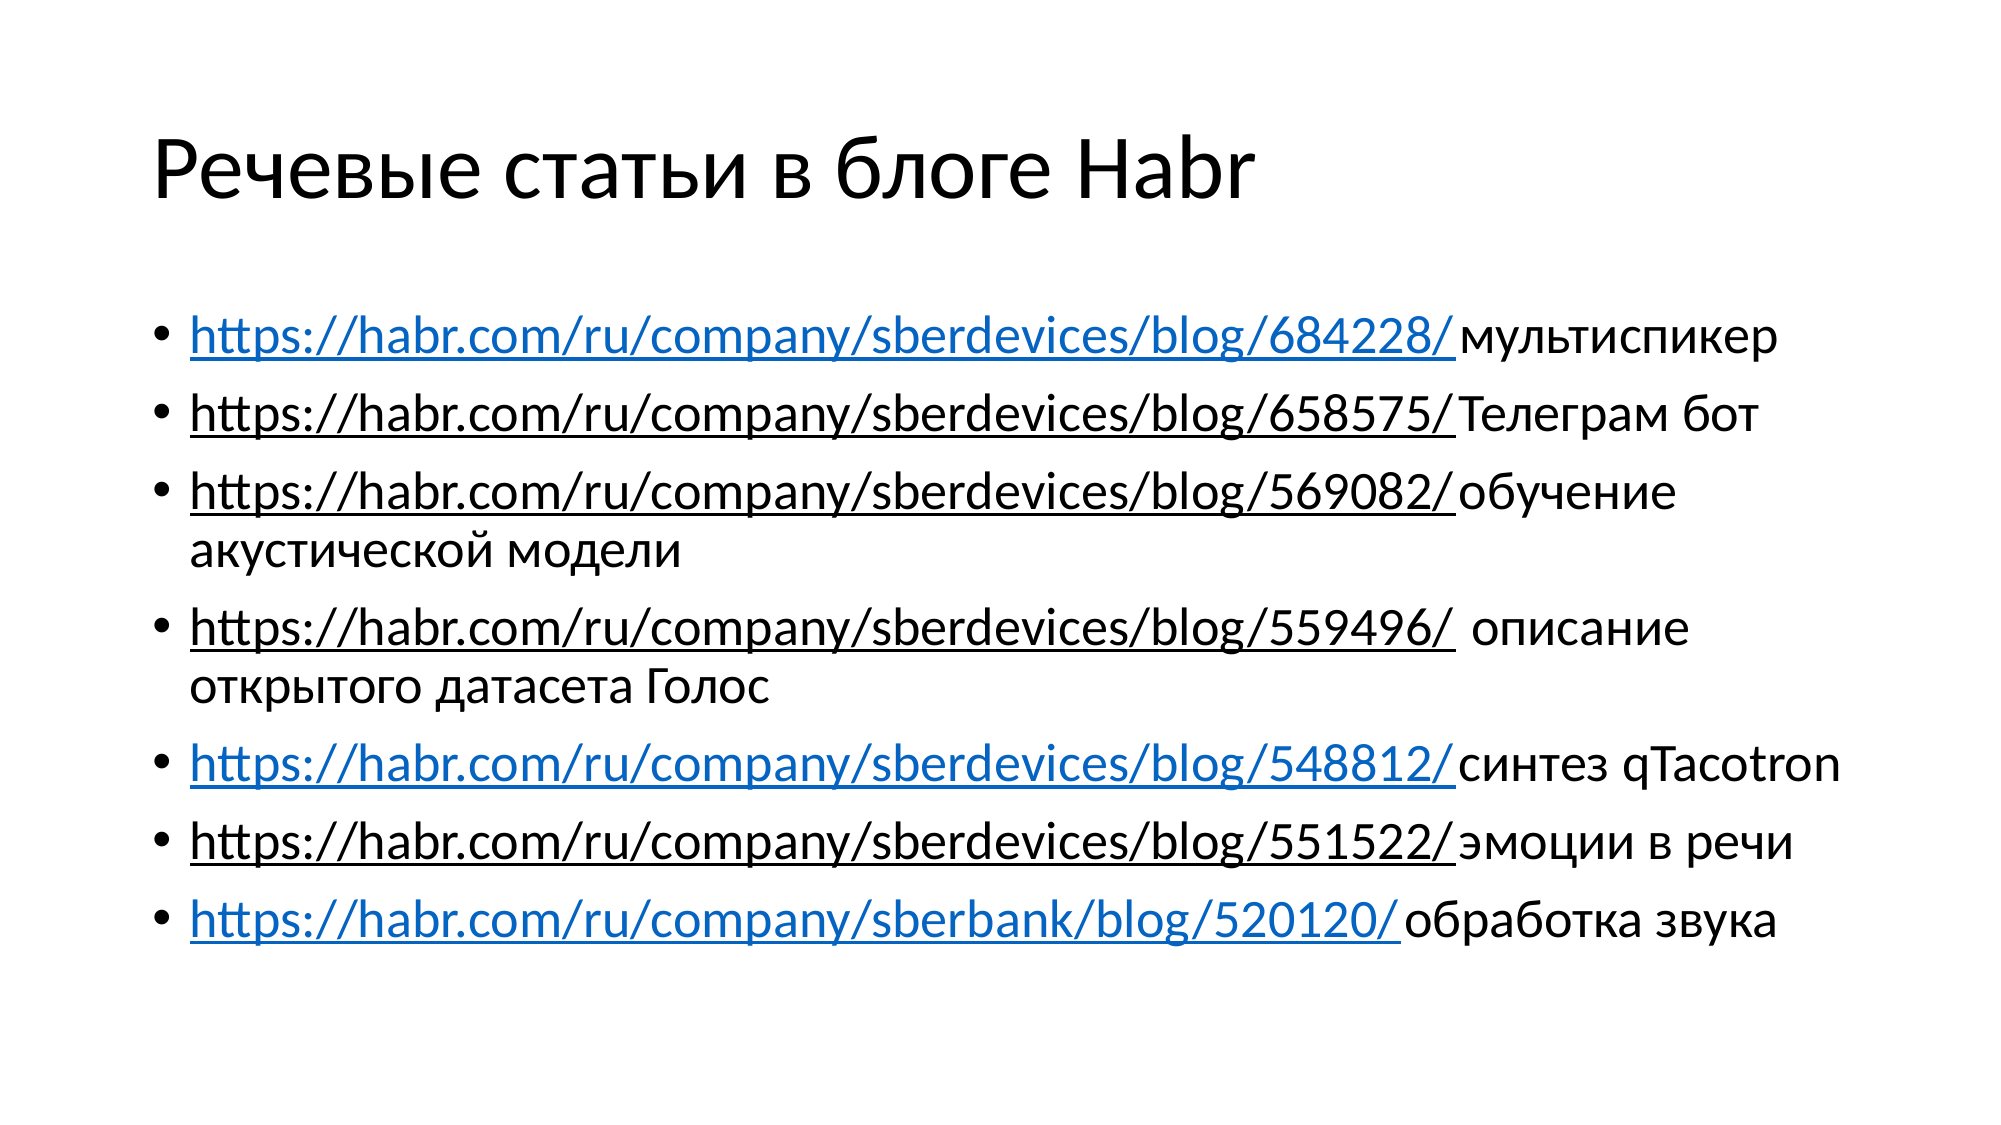

# Речевые статьи в блоге Habr
https://habr.com/ru/company/sberdevices/blog/684228/ мультиспикер
https://habr.com/ru/company/sberdevices/blog/658575/ Телеграм бот
https://habr.com/ru/company/sberdevices/blog/569082/ обучение акустической модели
https://habr.com/ru/company/sberdevices/blog/559496/  описание открытого датасета Голос
https://habr.com/ru/company/sberdevices/blog/548812/ синтез qTacotron
https://habr.com/ru/company/sberdevices/blog/551522/ эмоции в речи
https://habr.com/ru/company/sberbank/blog/520120/ обработка звука